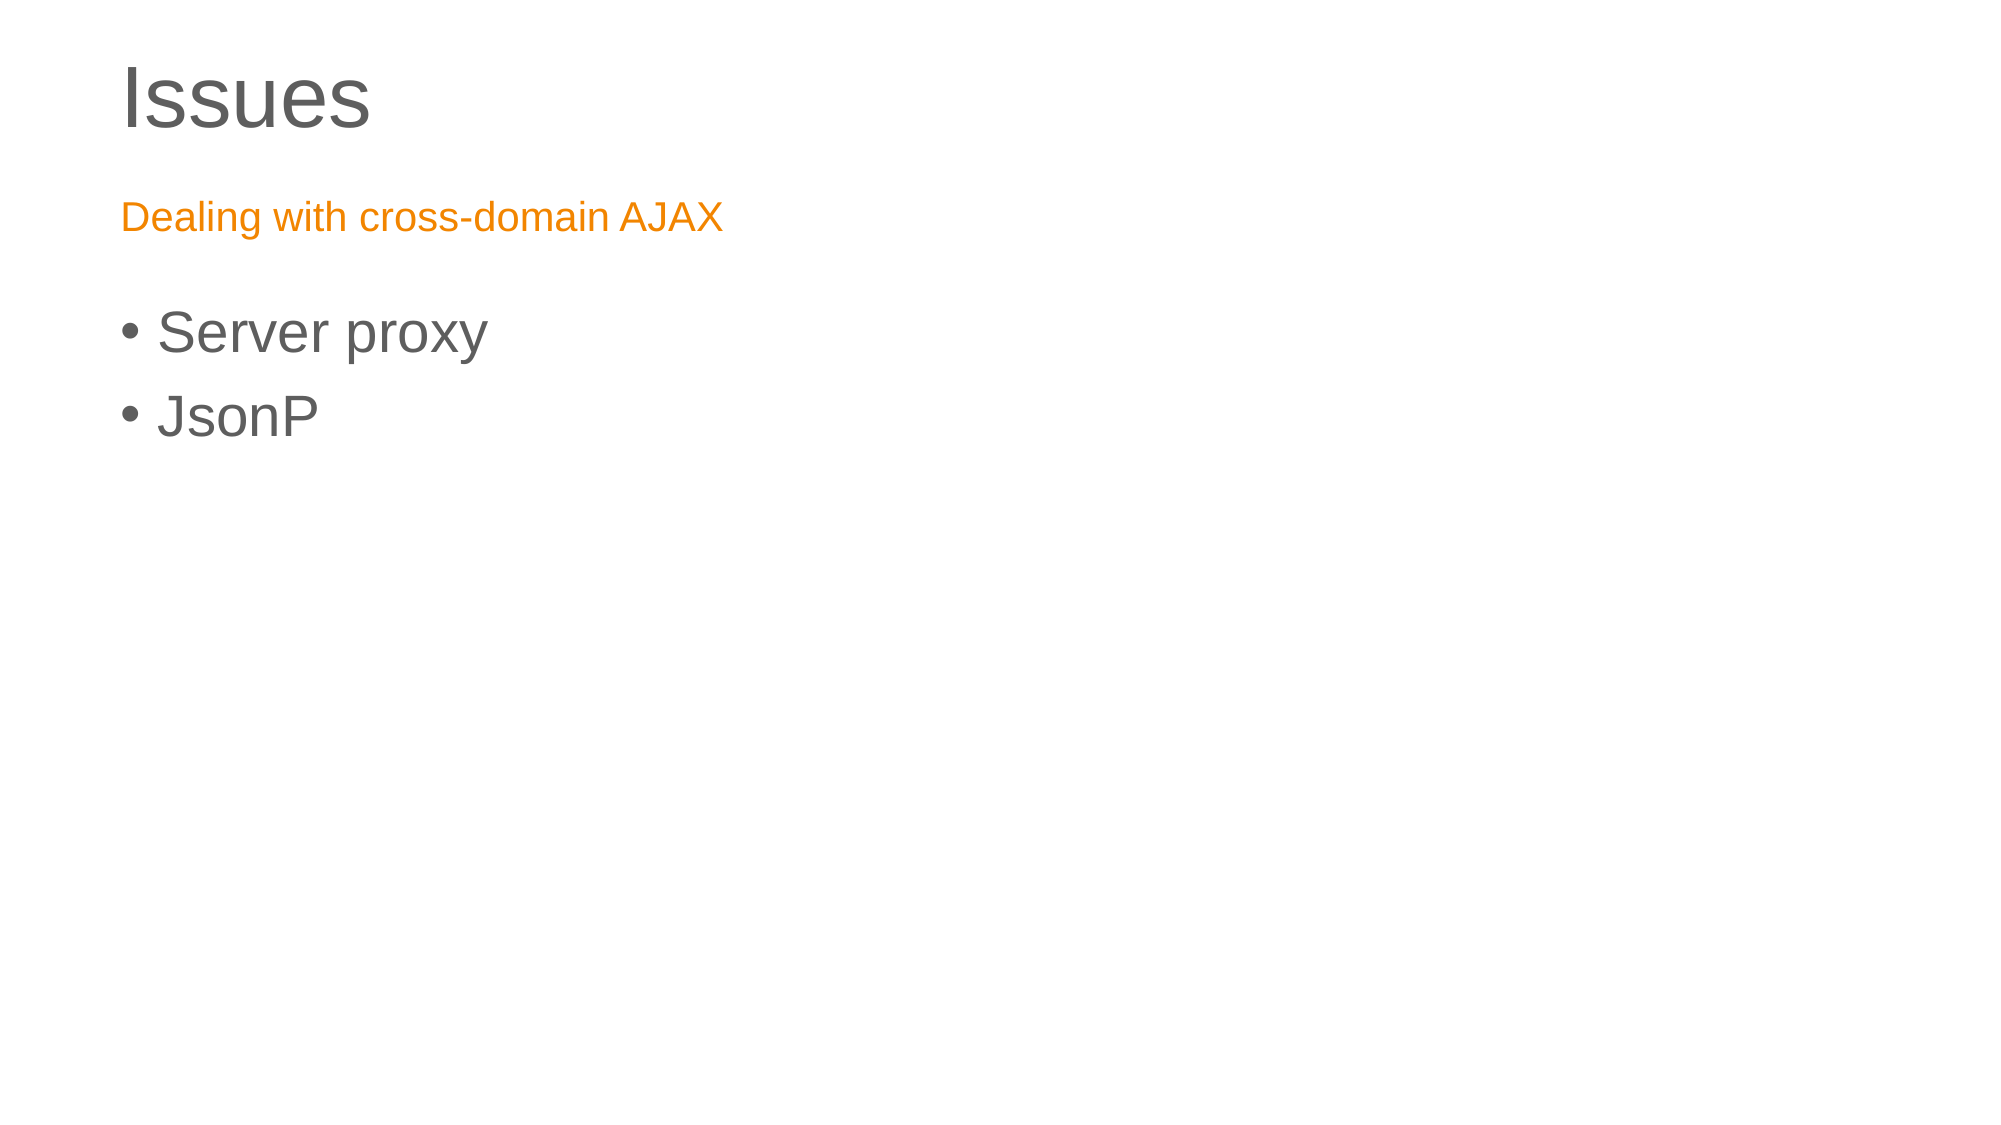

# Issues
Dealing with cross-domain AJAX
Server proxy
JsonP